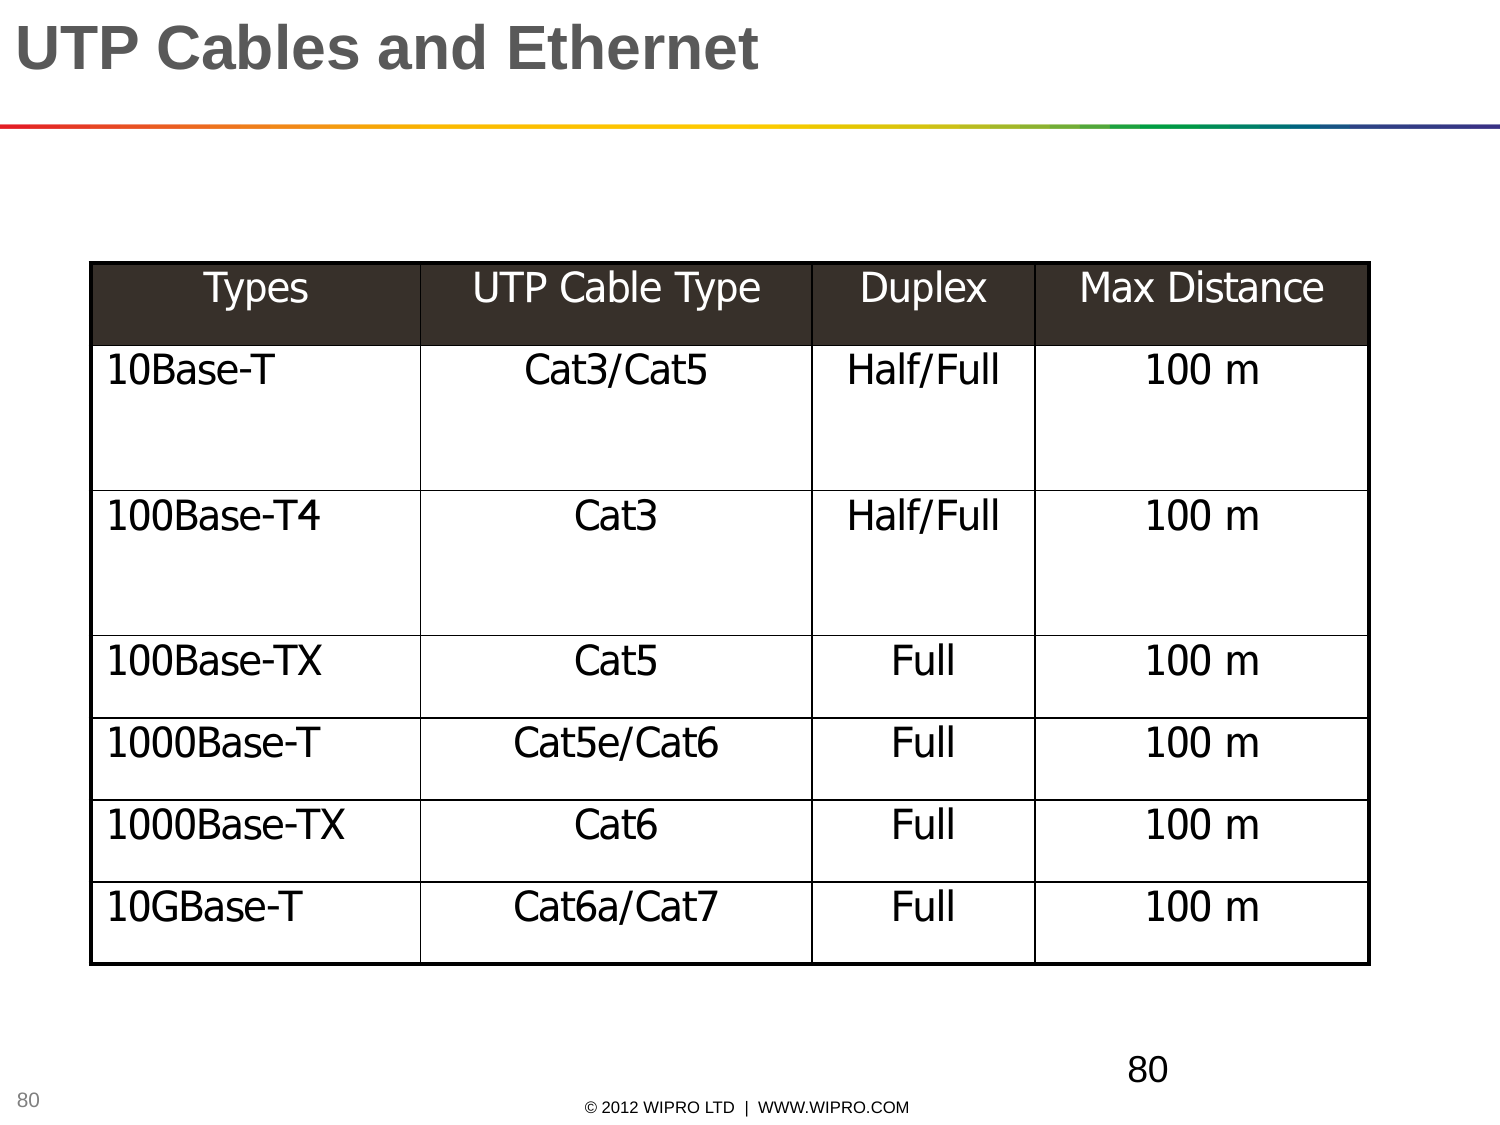

# UTP Cables and Ethernet
| Types | UTP Cable Type | Duplex | Max Distance |
| --- | --- | --- | --- |
| 10Base-T | Cat3/Cat5 | Half/Full | 100 m |
| 100Base-T4 | Cat3 | Half/Full | 100 m |
| 100Base-TX | Cat5 | Full | 100 m |
| 1000Base-T | Cat5e/Cat6 | Full | 100 m |
| 1000Base-TX | Cat6 | Full | 100 m |
| 10GBase-T | Cat6a/Cat7 | Full | 100 m |
80